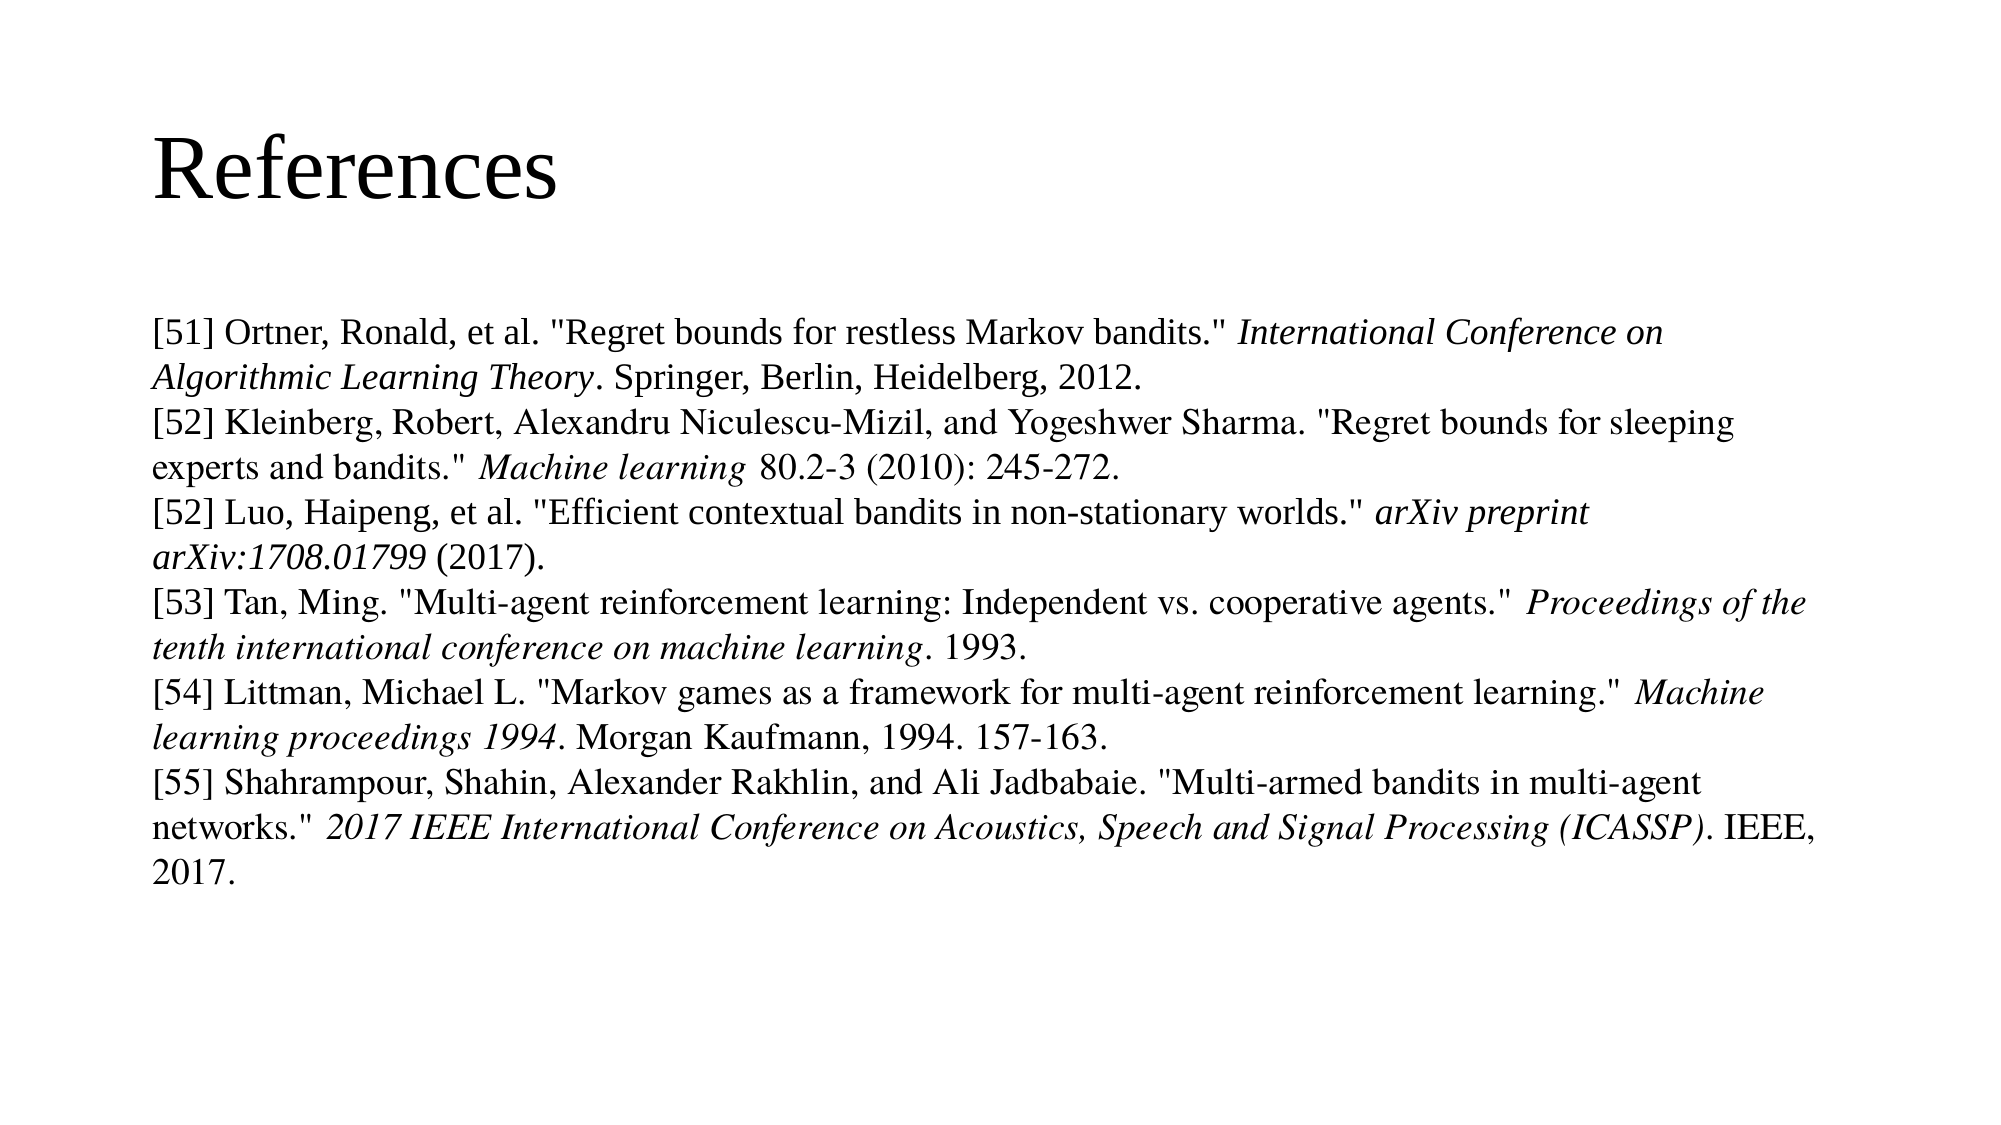

# References
[51] Ortner, Ronald, et al. "Regret bounds for restless Markov bandits." International Conference on Algorithmic Learning Theory. Springer, Berlin, Heidelberg, 2012.
[52] Kleinberg, Robert, Alexandru Niculescu-Mizil, and Yogeshwer Sharma. "Regret bounds for sleeping experts and bandits." Machine learning 80.2-3 (2010): 245-272.
[52] Luo, Haipeng, et al. "Efficient contextual bandits in non-stationary worlds." arXiv preprint arXiv:1708.01799 (2017).
[53] Tan, Ming. "Multi-agent reinforcement learning: Independent vs. cooperative agents." Proceedings of the tenth international conference on machine learning. 1993.
[54] Littman, Michael L. "Markov games as a framework for multi-agent reinforcement learning." Machine learning proceedings 1994. Morgan Kaufmann, 1994. 157-163.
[55] Shahrampour, Shahin, Alexander Rakhlin, and Ali Jadbabaie. "Multi-armed bandits in multi-agent networks." 2017 IEEE International Conference on Acoustics, Speech and Signal Processing (ICASSP). IEEE, 2017.